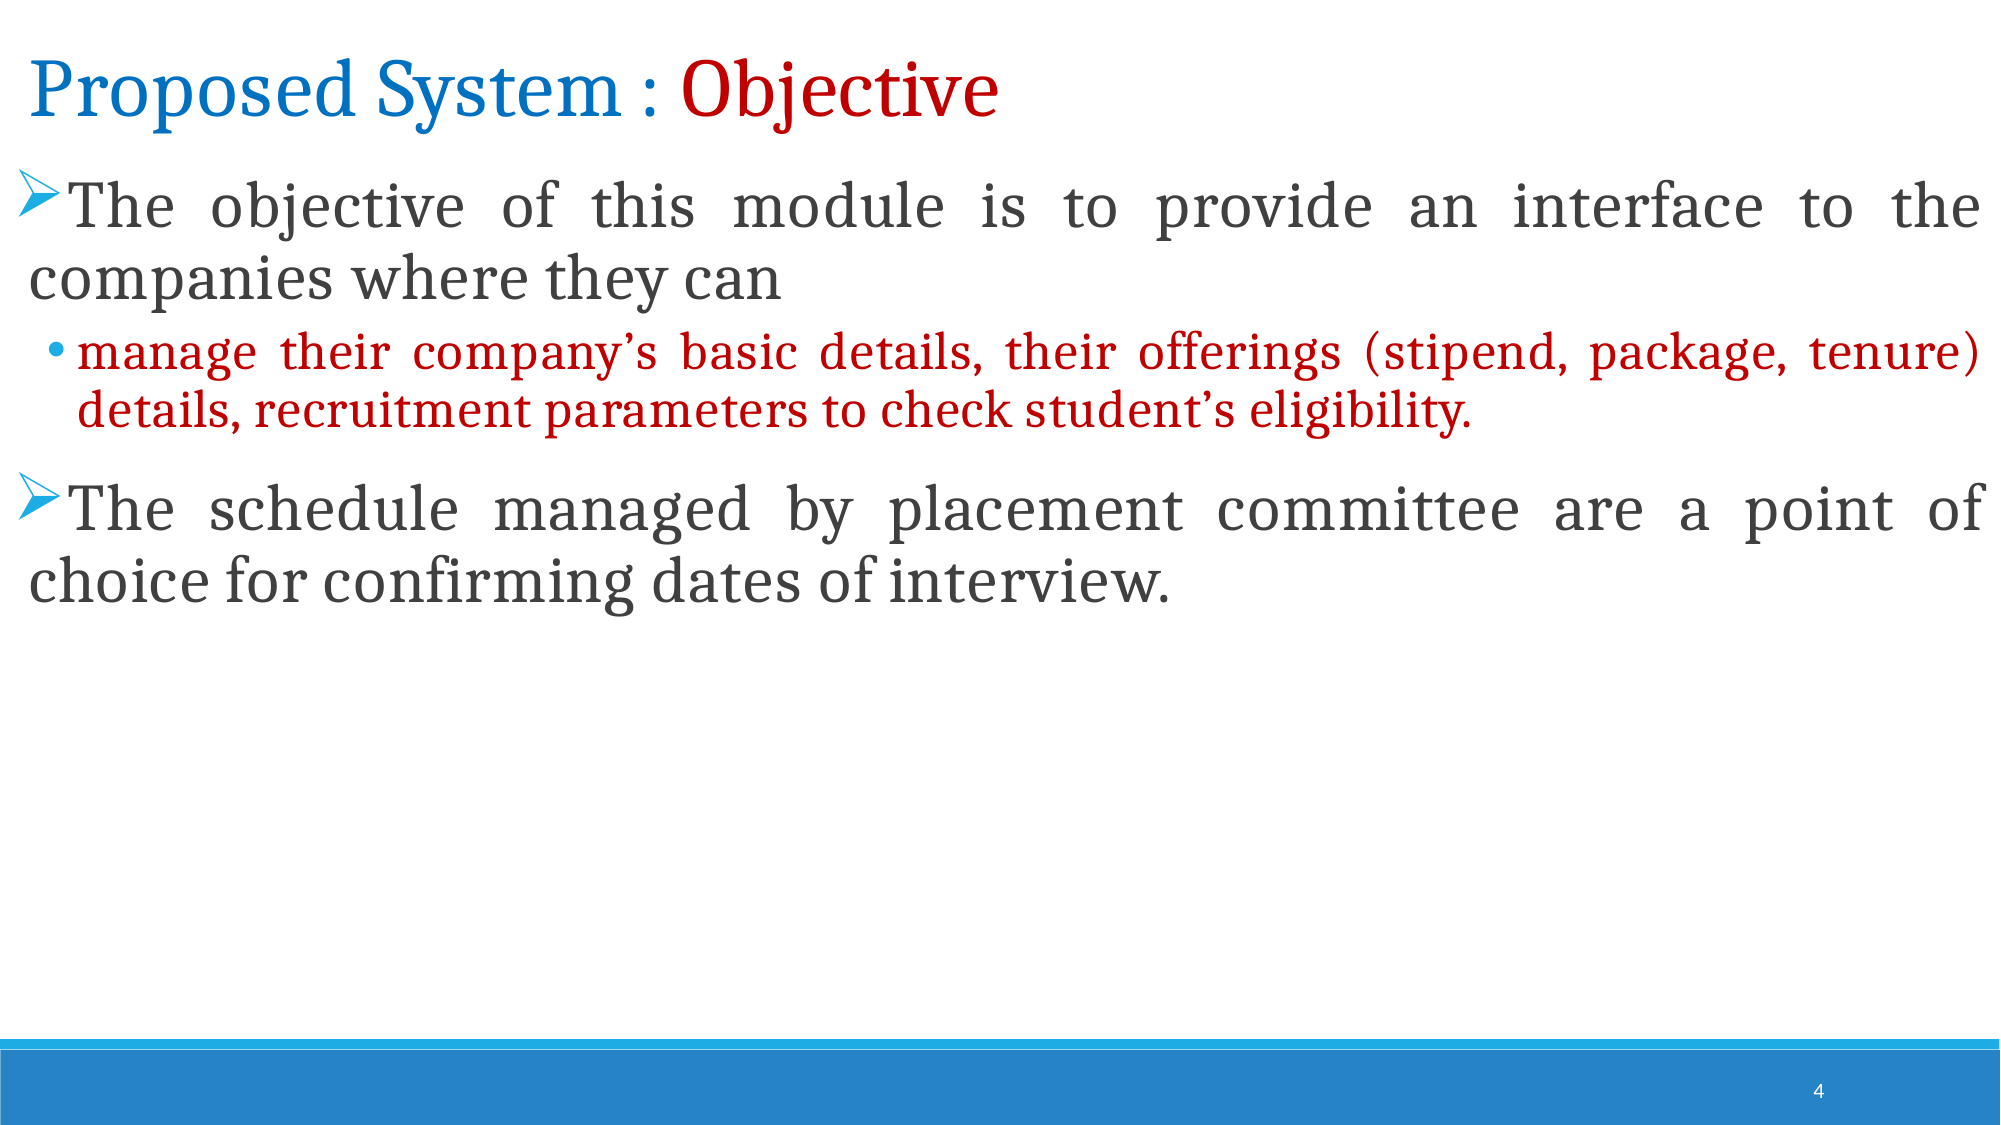

# Proposed System : Objective
The objective of this module is to provide an interface to the companies where they can
manage their company’s basic details, their offerings (stipend, package, tenure) details, recruitment parameters to check student’s eligibility.
The schedule managed by placement committee are a point of choice for confirming dates of interview.
4